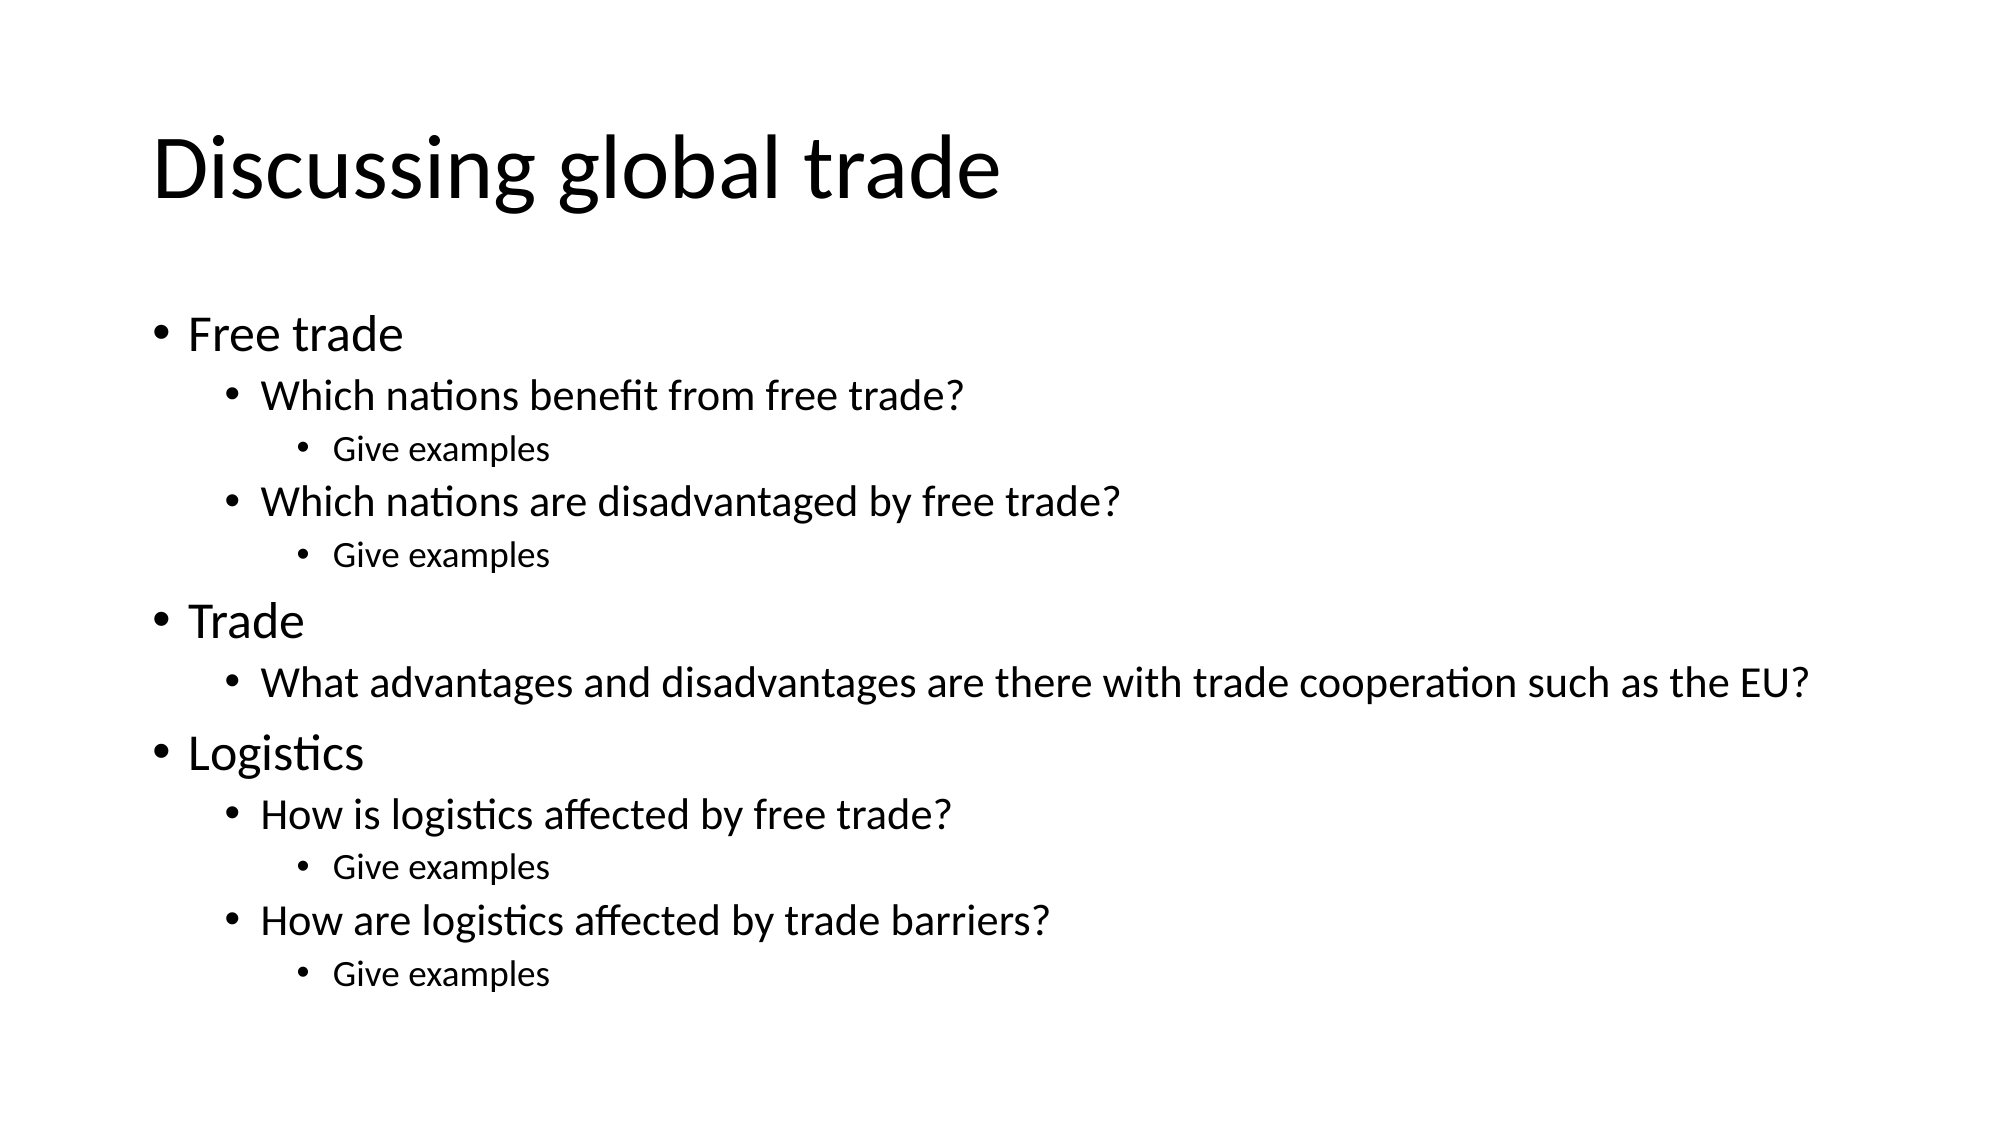

# Discussing global trade
Free trade
Which nations benefit from free trade?
Give examples
Which nations are disadvantaged by free trade?
Give examples
Trade
What advantages and disadvantages are there with trade cooperation such as the EU?
Logistics
How is logistics affected by free trade?
Give examples
How are logistics affected by trade barriers?
Give examples